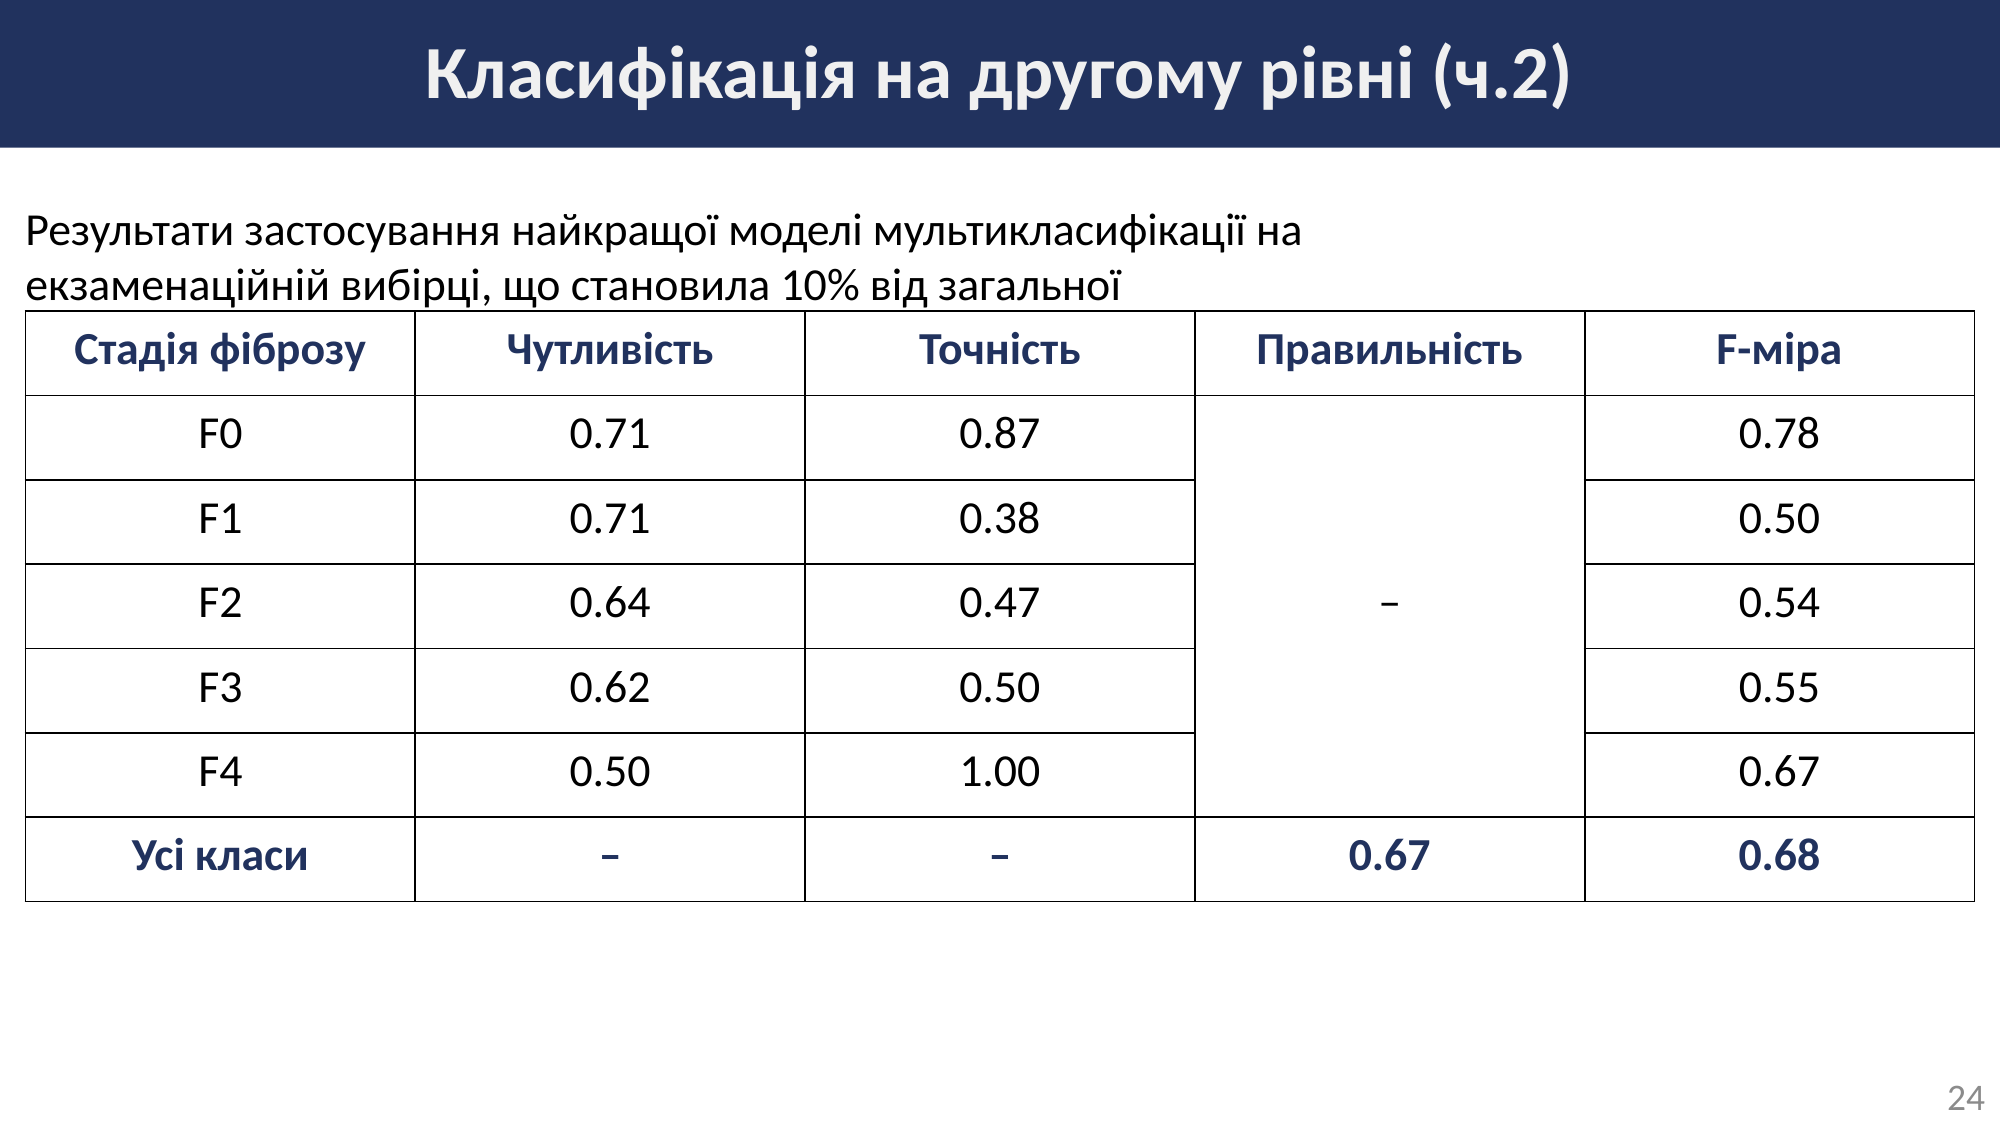

# Класифікація на другому рівні (ч.2)
Результати застосування найкращої моделі мультикласифікації на екзаменаційній вибірці, що становила 10% від загальної
| Стадія фіброзу | Чутливість | Точність | Правильність | F-міра |
| --- | --- | --- | --- | --- |
| F0 | 0.71 | 0.87 | – | 0.78 |
| F1 | 0.71 | 0.38 |  | 0.50 |
| F2 | 0.64 | 0.47 |  | 0.54 |
| F3 | 0.62 | 0.50 |  | 0.55 |
| F4 | 0.50 | 1.00 |  | 0.67 |
| Усі класи | – | – | 0.67 | 0.68 |
24